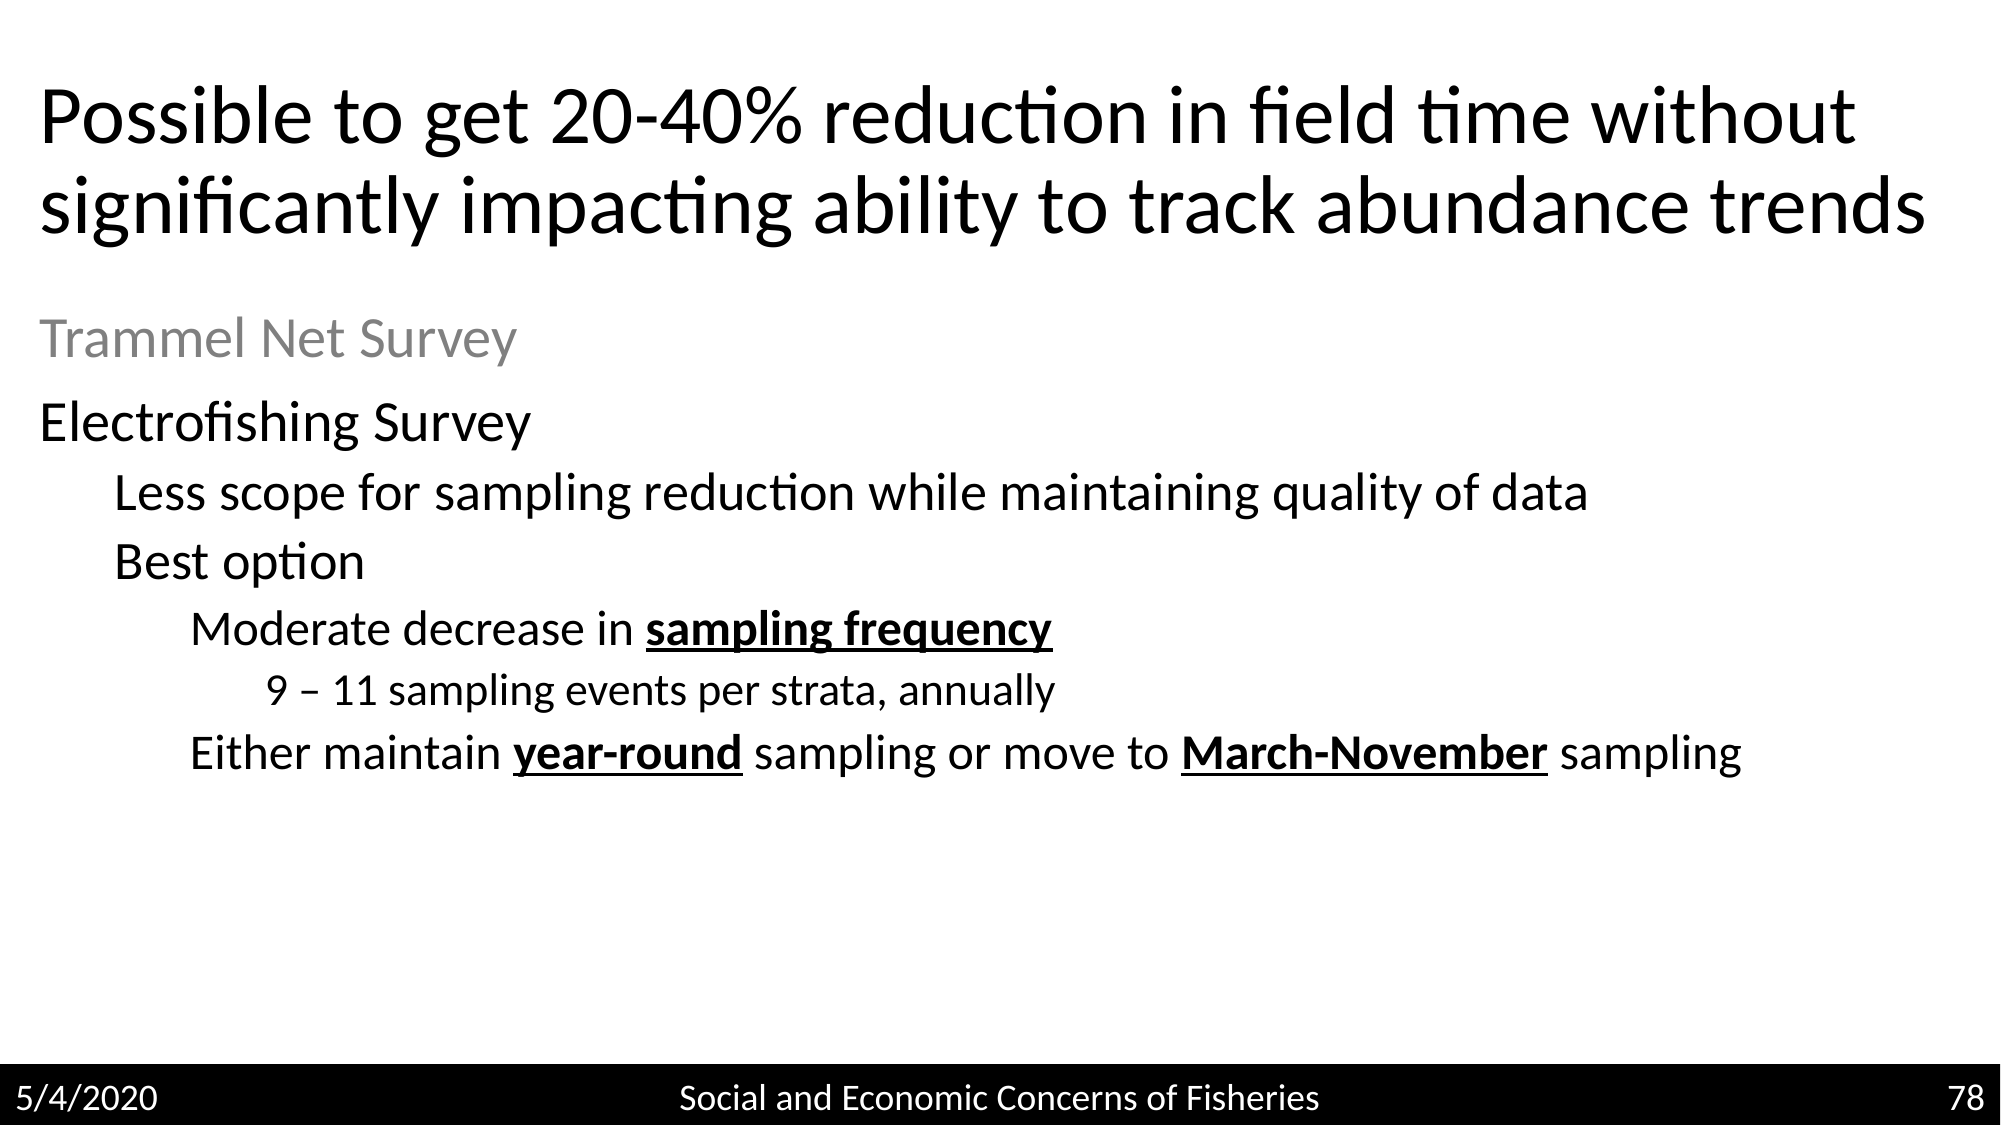

# Possible to get 20-40% reduction in field time without significantly impacting ability to track abundance trends
Trammel Net Survey
Electrofishing Survey
Less scope for sampling reduction while maintaining quality of data
Best option
Moderate decrease in sampling frequency
9 – 11 sampling events per strata, annually
Either maintain year-round sampling or move to March-November sampling

5/4/2020
Social and Economic Concerns of Fisheries
78